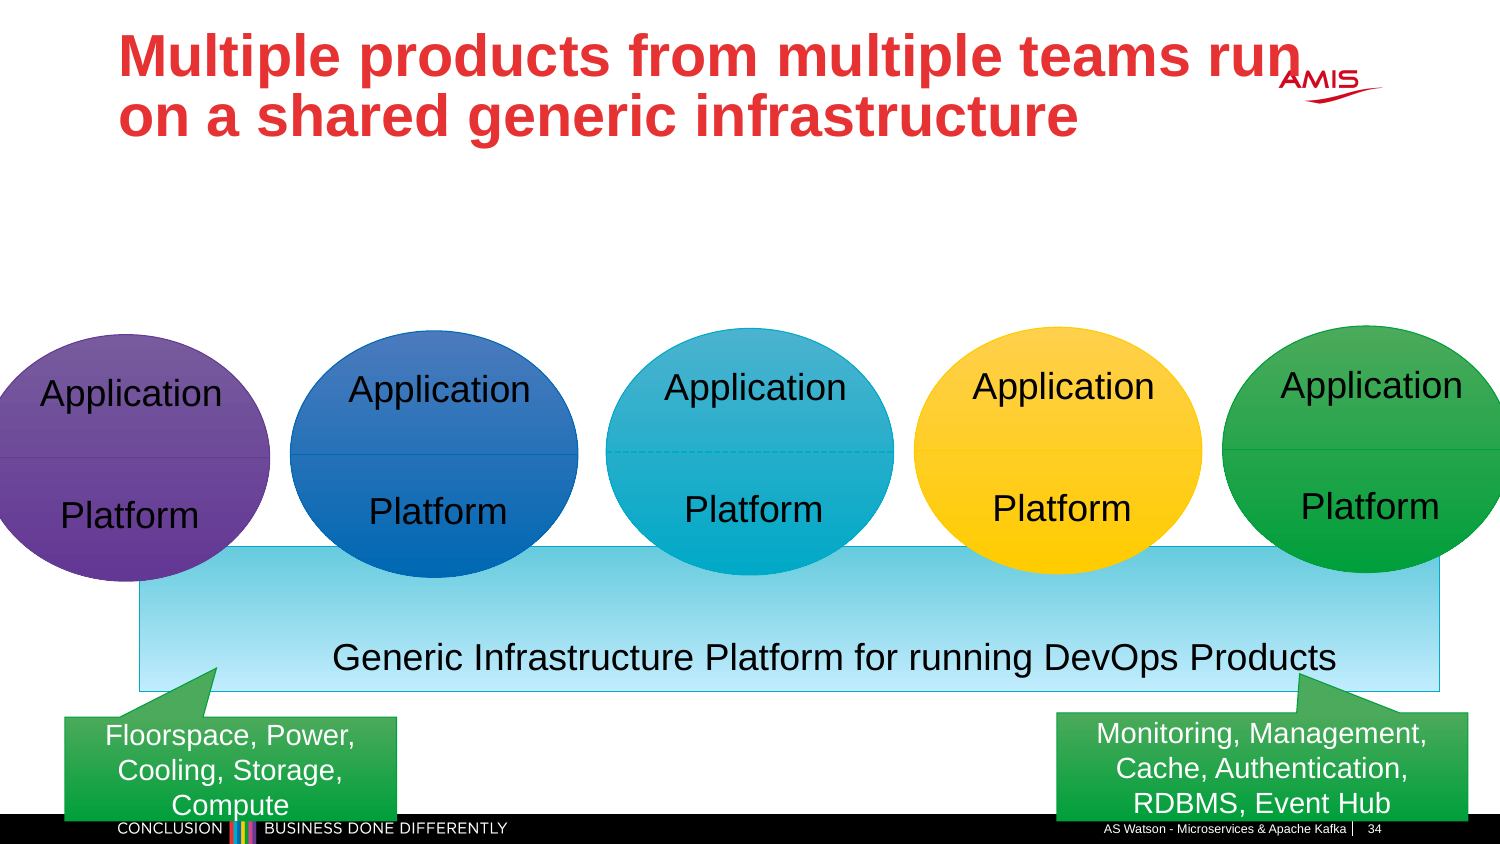

# Multiple products from multiple teams run on a shared generic infrastructure

Application
Platform

Application
Platform

Application
Platform

Application
Platform

Application
Platform

Generic Infrastructure Platform for running DevOps Products
Monitoring, Management, Cache, Authentication, RDBMS, Event Hub
Floorspace, Power, Cooling, Storage, Compute
AS Watson - Microservices & Apache Kafka
34